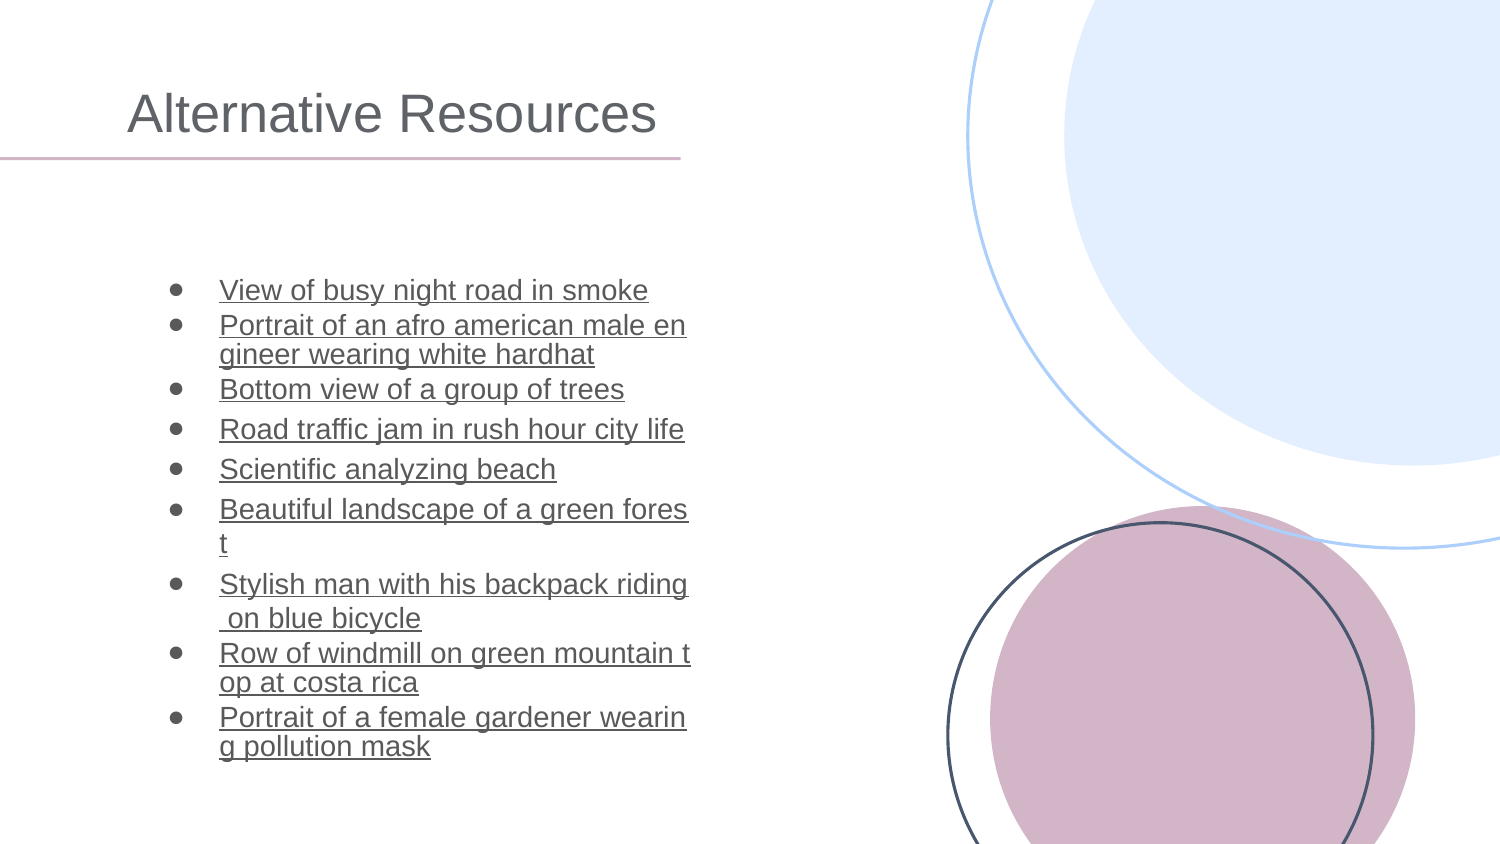

# Alternative Resources
View of busy night road in smoke
Portrait of an afro american male engineer wearing white hardhat
Bottom view of a group of trees
Road traffic jam in rush hour city life
Scientific analyzing beach
Beautiful landscape of a green forest
Stylish man with his backpack riding on blue bicycle
Row of windmill on green mountain top at costa rica
Portrait of a female gardener wearing pollution mask